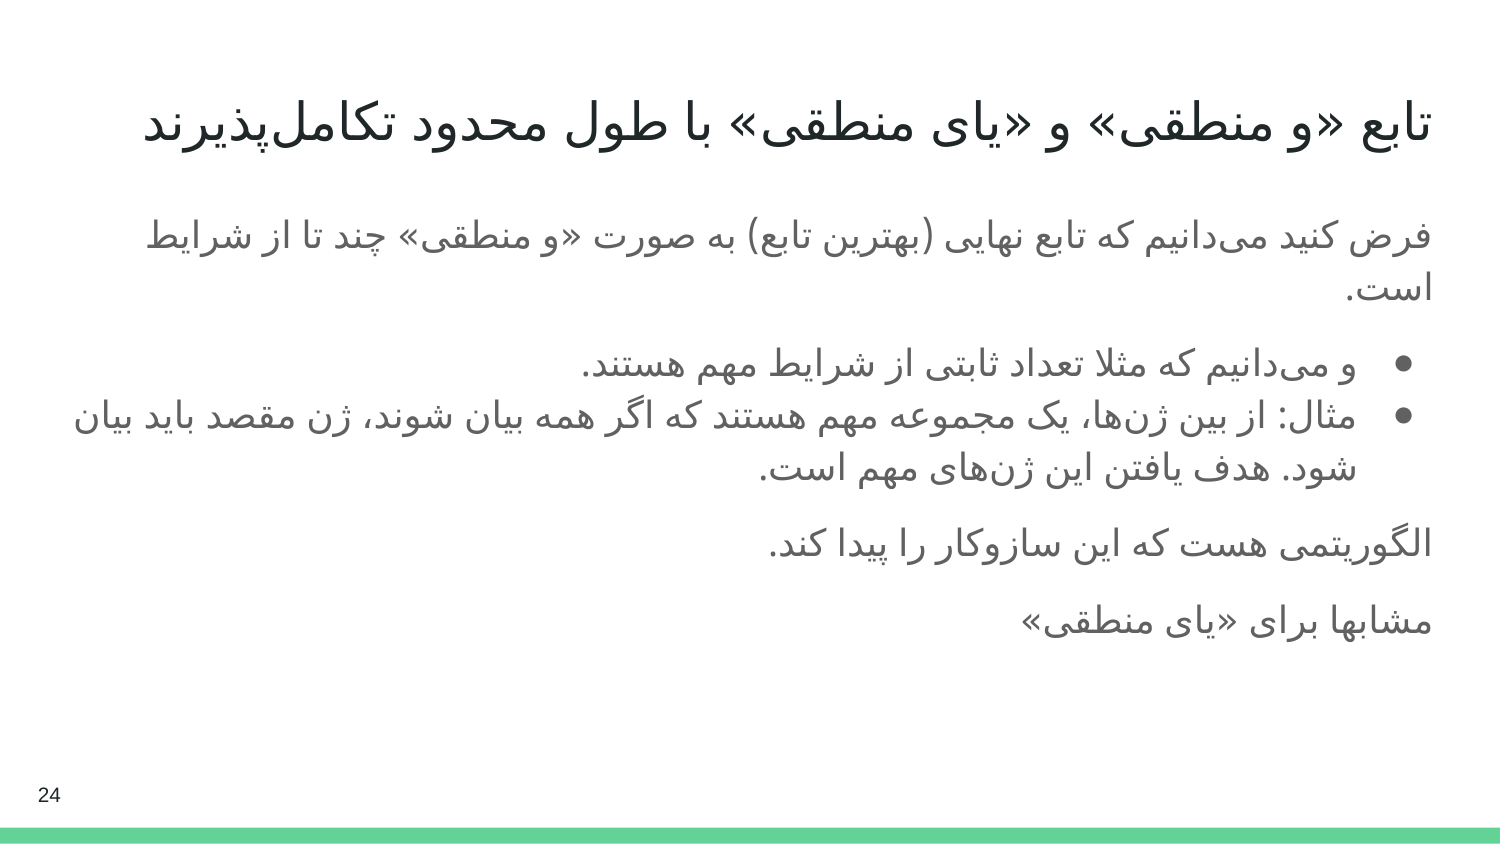

# تابع «و منطقی» و «یای منطقی» با طول محدود تکامل‌پذیرند
فرض کنید می‌دانیم که تابع نهایی (بهترین تابع) به صورت «و منطقی» چند تا از شرایط است.
و می‌دانیم که مثلا تعداد ثابتی از شرایط مهم هستند.
مثال: از بین ژن‌ها، یک مجموعه مهم هستند که اگر همه بیان شوند، ژن مقصد باید بیان شود. هدف یافتن این ژن‌های مهم است.
الگوریتمی هست که این سازوکار را پیدا کند.
مشابها برای «یای منطقی»

24